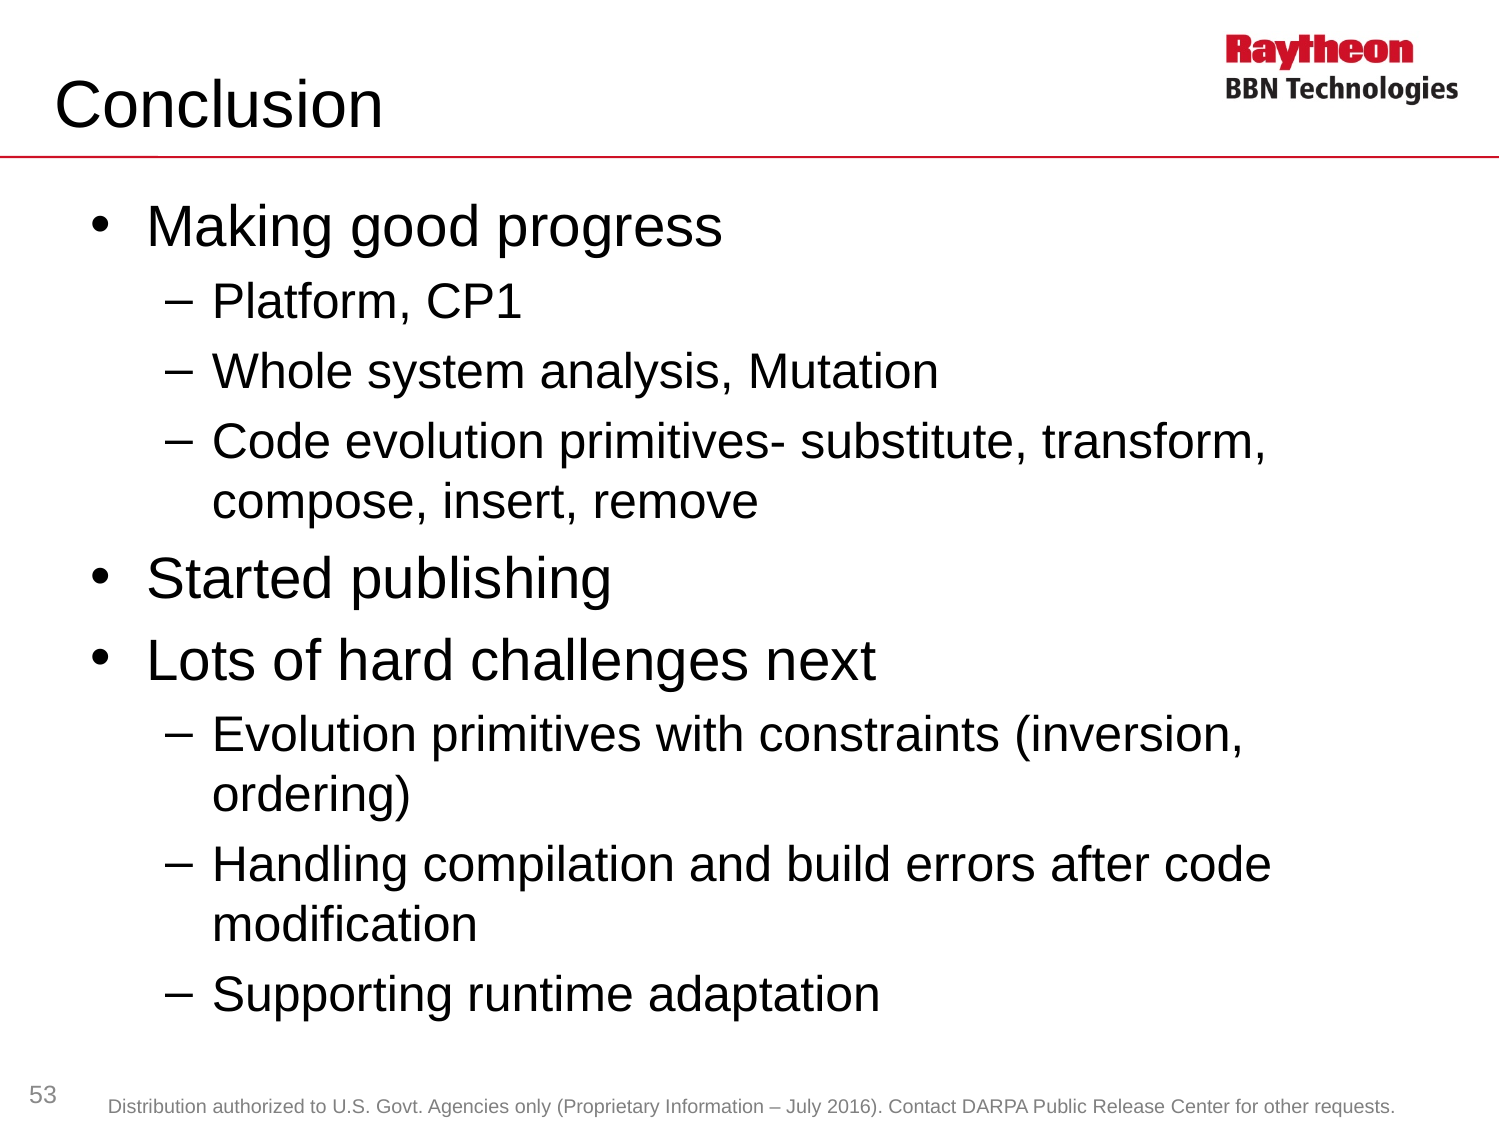

# Conclusion
Making good progress
Platform, CP1
Whole system analysis, Mutation
Code evolution primitives- substitute, transform, compose, insert, remove
Started publishing
Lots of hard challenges next
Evolution primitives with constraints (inversion, ordering)
Handling compilation and build errors after code modification
Supporting runtime adaptation

53